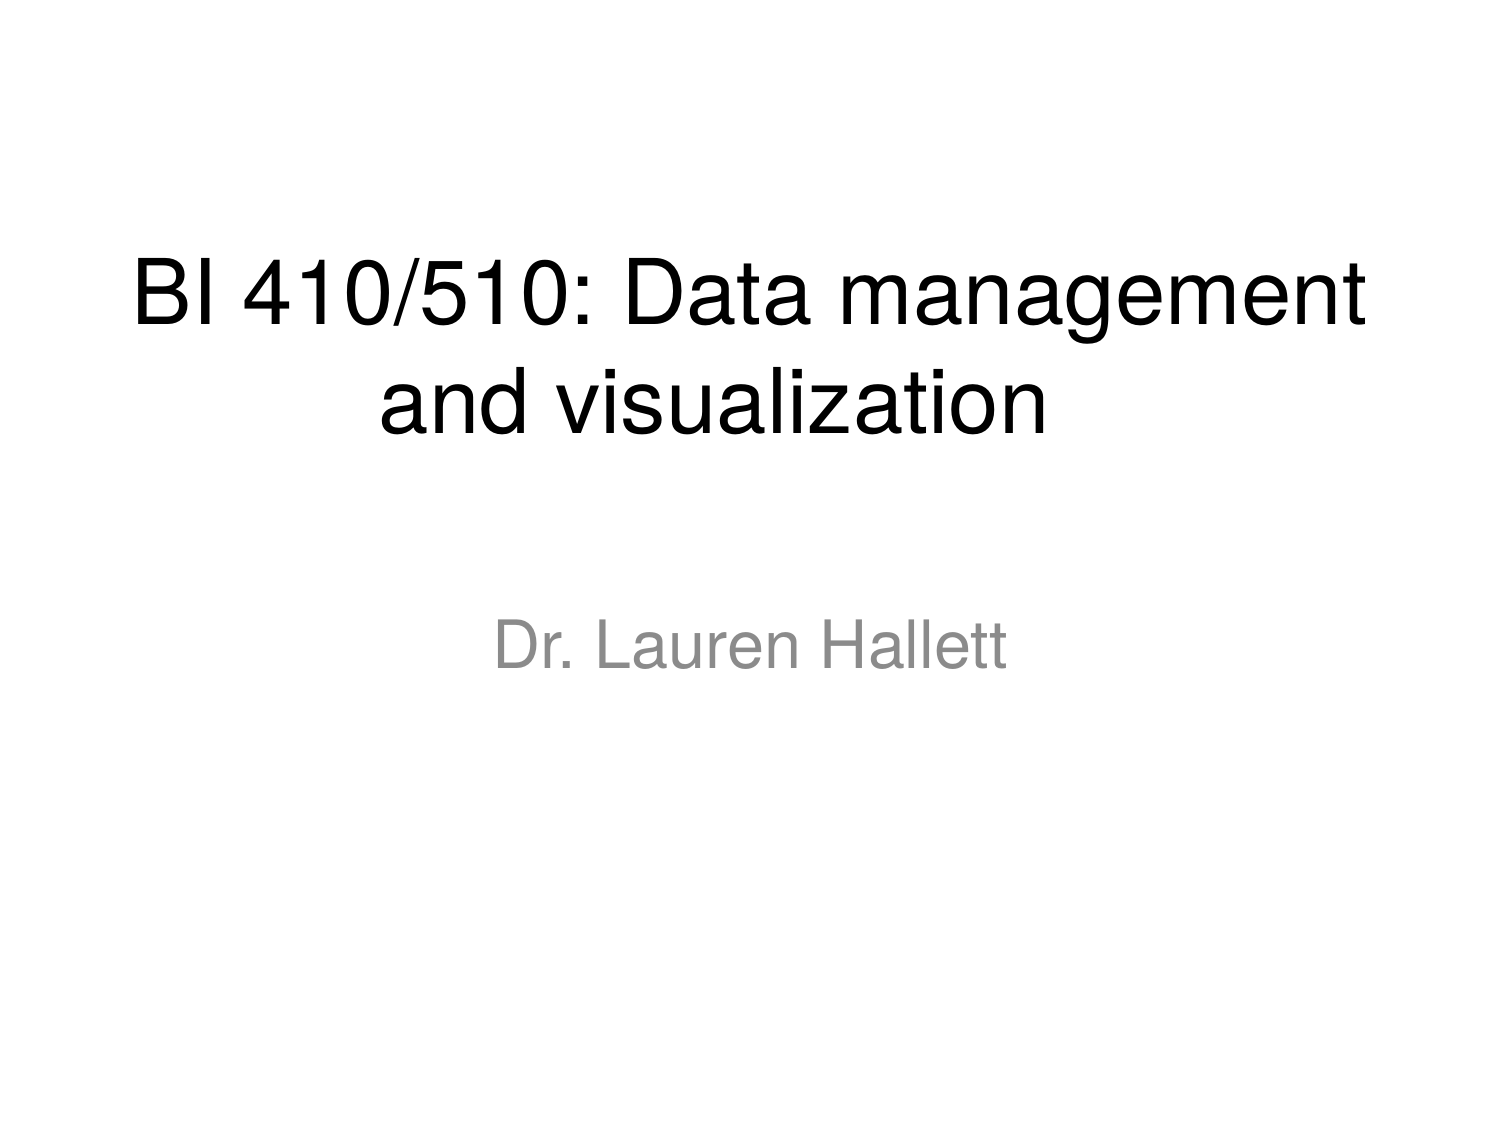

# BI 410/510: Data management and visualization
Dr. Lauren Hallett